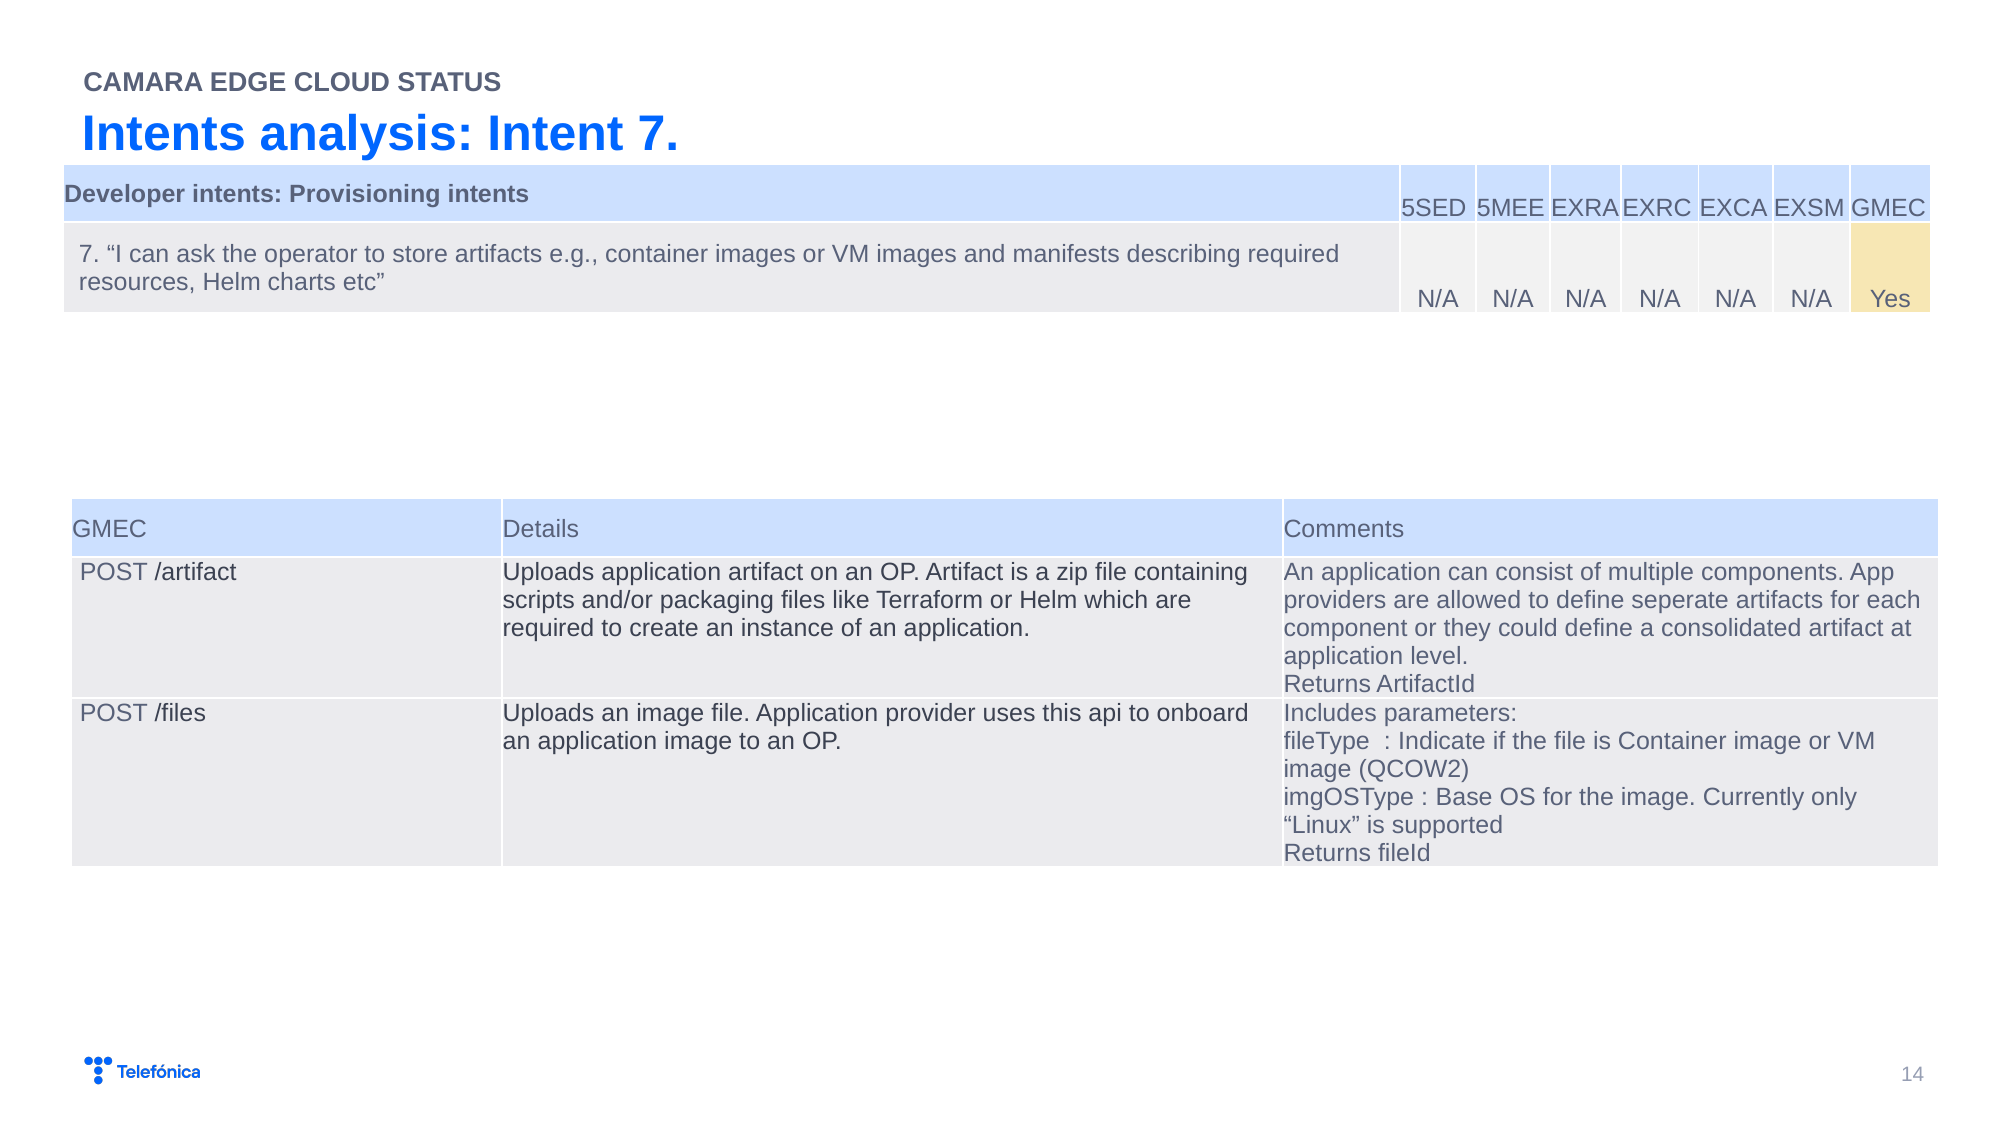

CAMARA EDGE CLOUD STATUS
# Intents analysis: Intent 7.
| Developer intents: Provisioning intents | 5SED | 5MEE | EXRA | EXRC | EXCA | EXSM | GMEC |
| --- | --- | --- | --- | --- | --- | --- | --- |
| 7. “I can ask the operator to store artifacts e.g., container images or VM images and manifests describing required resources, Helm charts etc” | N/A | N/A | N/A | N/A | N/A | N/A | Yes |
| GMEC | Details | Comments |
| --- | --- | --- |
| POST /artifact | Uploads application artifact on an OP. Artifact is a zip file containing scripts and/or packaging files like Terraform or Helm which are required to create an instance of an application. | An application can consist of multiple components. App providers are allowed to define seperate artifacts for each component or they could define a consolidated artifact at application level. Returns ArtifactId |
| POST /files | Uploads an image file. Application provider uses this api to onboard an application image to an OP. | Includes parameters: fileType  : Indicate if the file is Container image or VM image (QCOW2) imgOSType : Base OS for the image. Currently only “Linux” is supported Returns fileId |
14